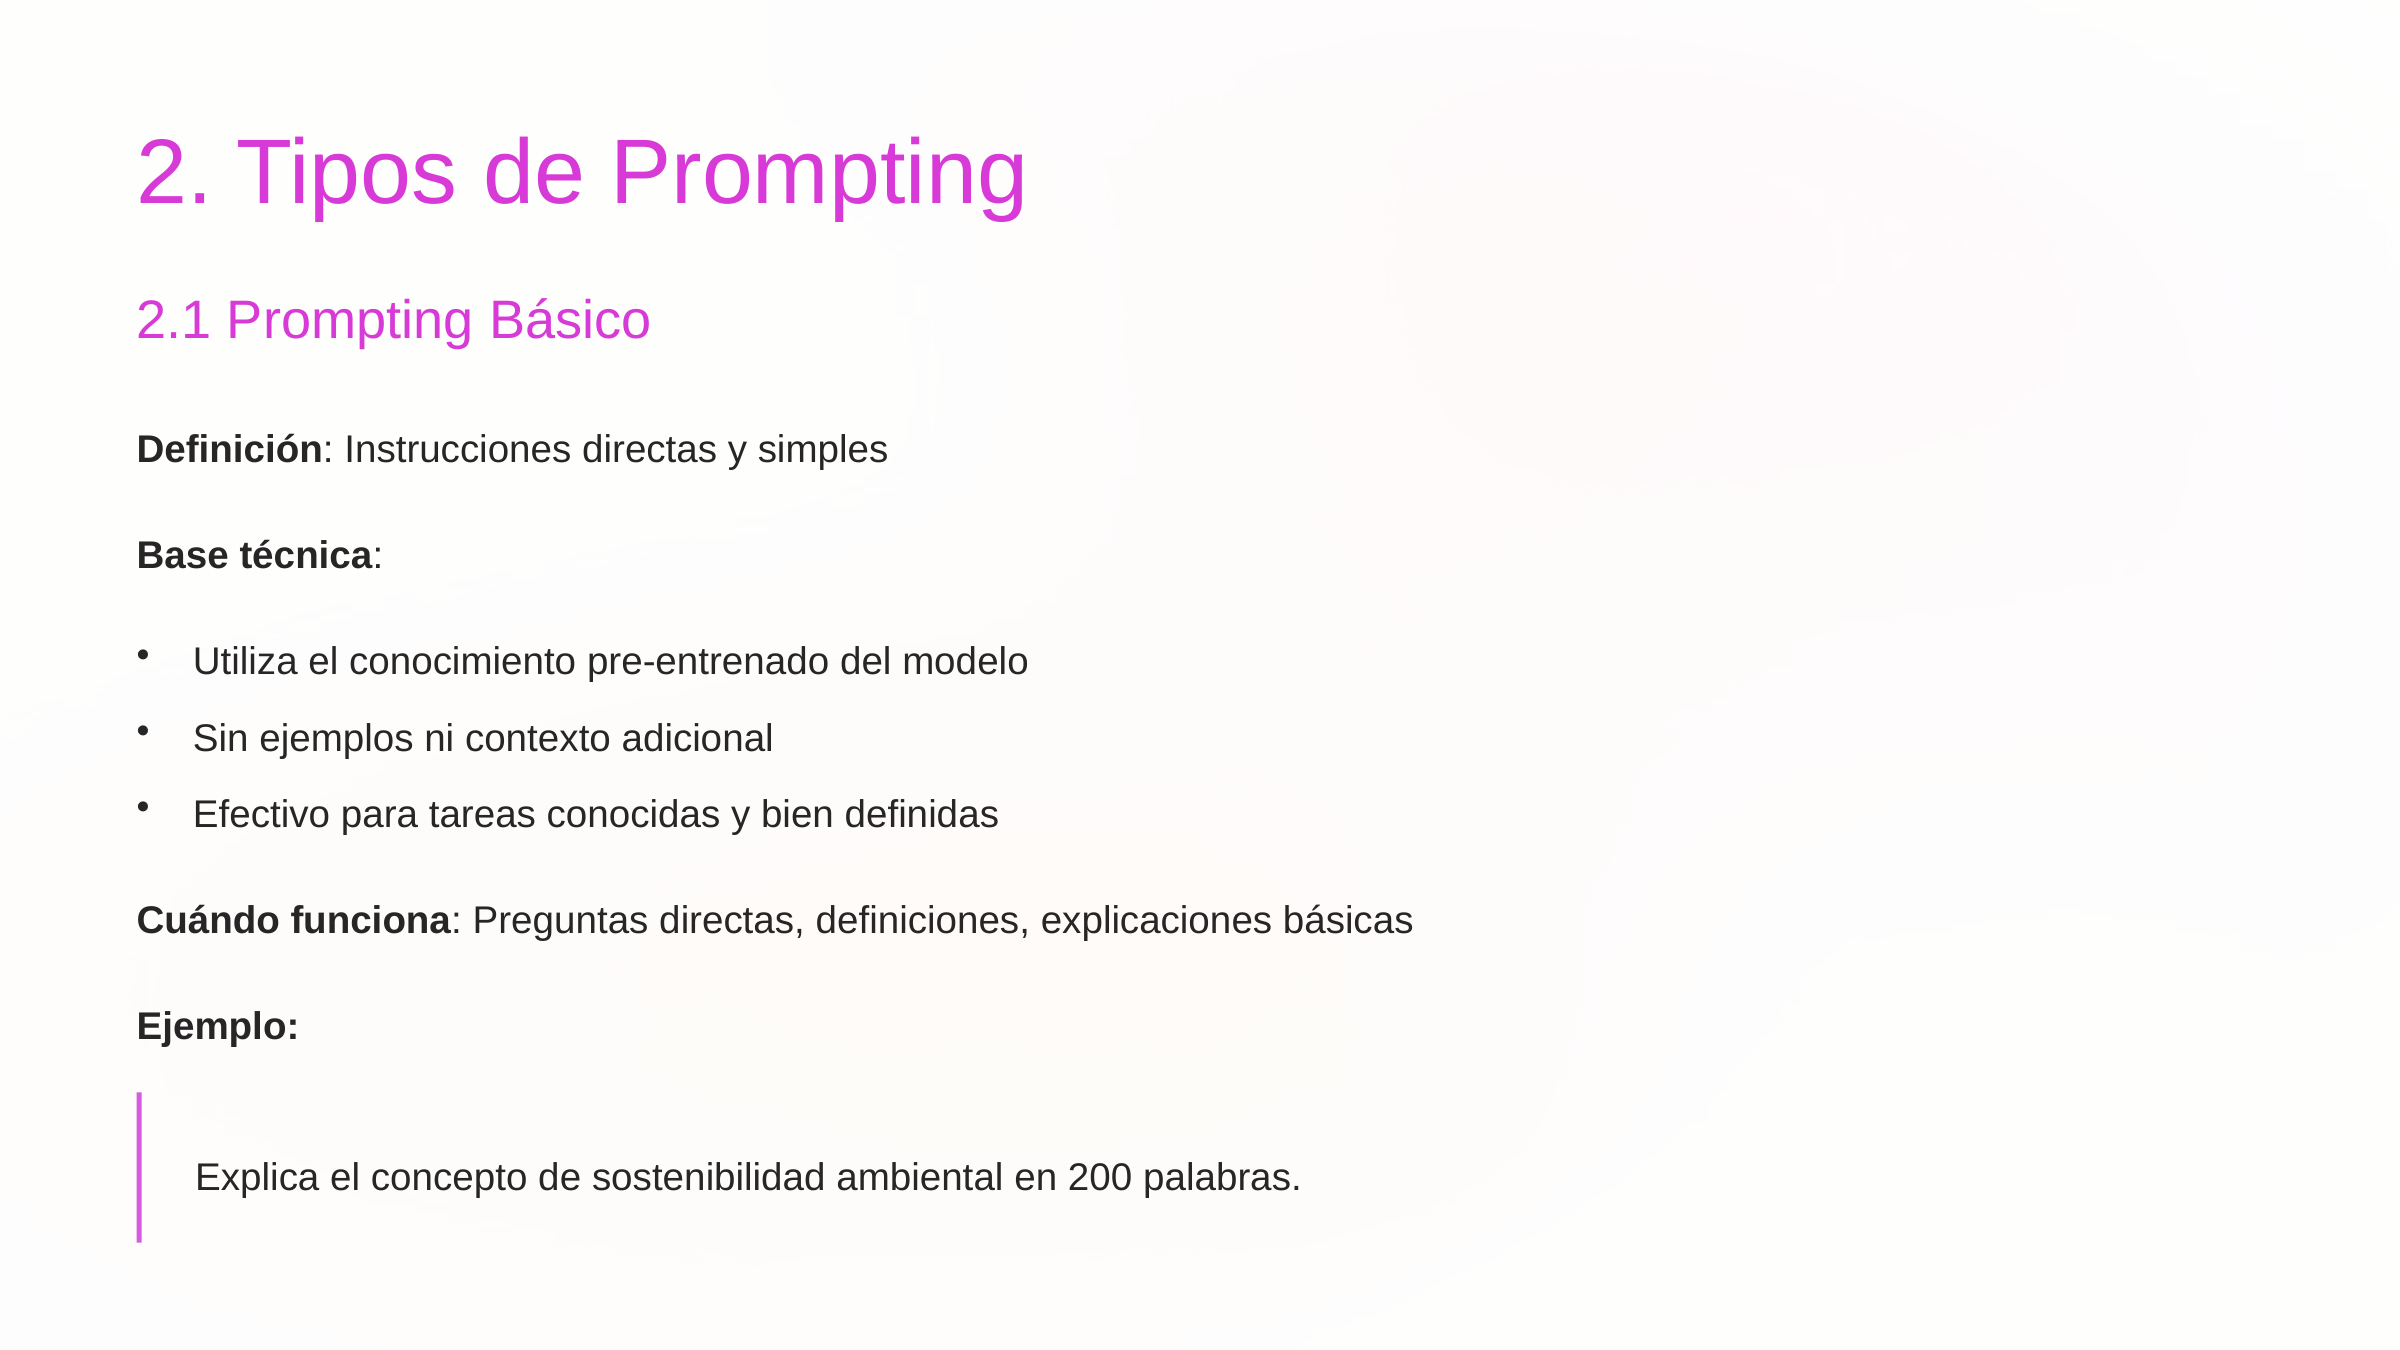

2. Tipos de Prompting
2.1 Prompting Básico
Definición: Instrucciones directas y simples
Base técnica:
Utiliza el conocimiento pre-entrenado del modelo
Sin ejemplos ni contexto adicional
Efectivo para tareas conocidas y bien definidas
Cuándo funciona: Preguntas directas, definiciones, explicaciones básicas
Ejemplo:

Explica el concepto de sostenibilidad ambiental en 200 palabras.